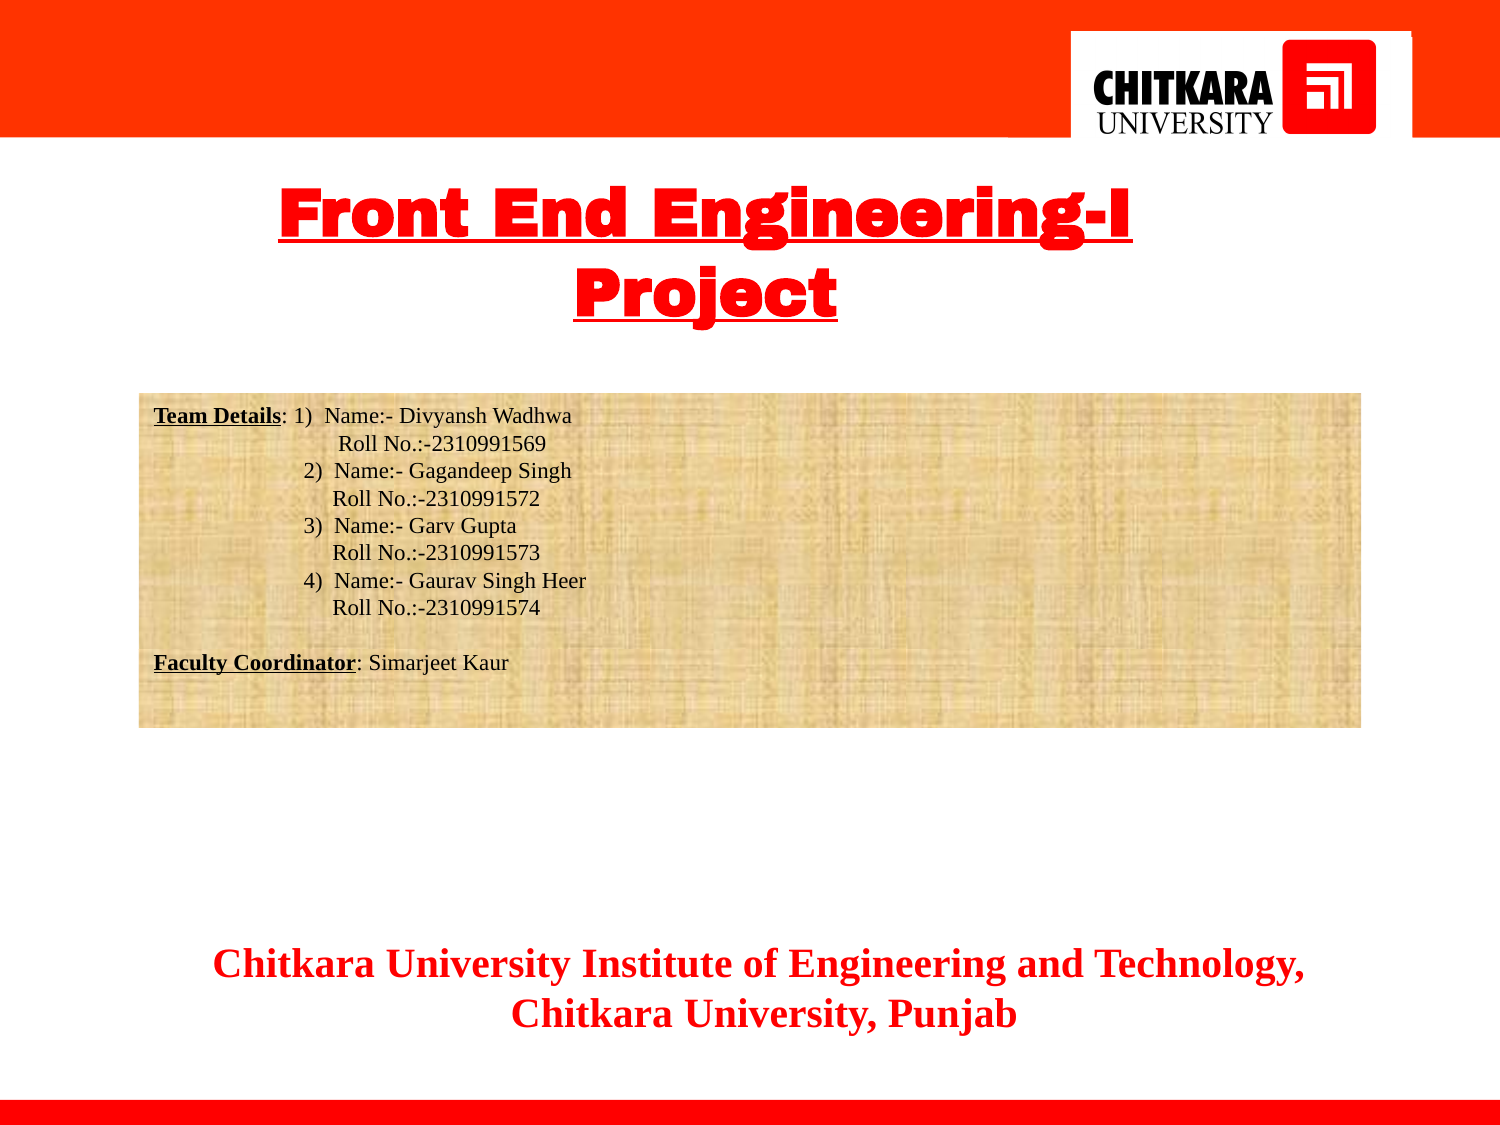

Front End Engineering-I Project
Team Details: 1)  Name:- Divyansh Wadhwa
	      Roll No.:-2310991569
       	2)  Name:- Gagandeep Singh
	     Roll No.:-2310991572
	3)  Name:- Garv Gupta
	     Roll No.:-2310991573
	4)  Name:- Gaurav Singh Heer
	     Roll No.:-2310991574

Faculty Coordinator: Simarjeet Kaur

Chitkara University Institute of Engineering and Technology,
Chitkara University, Punjab